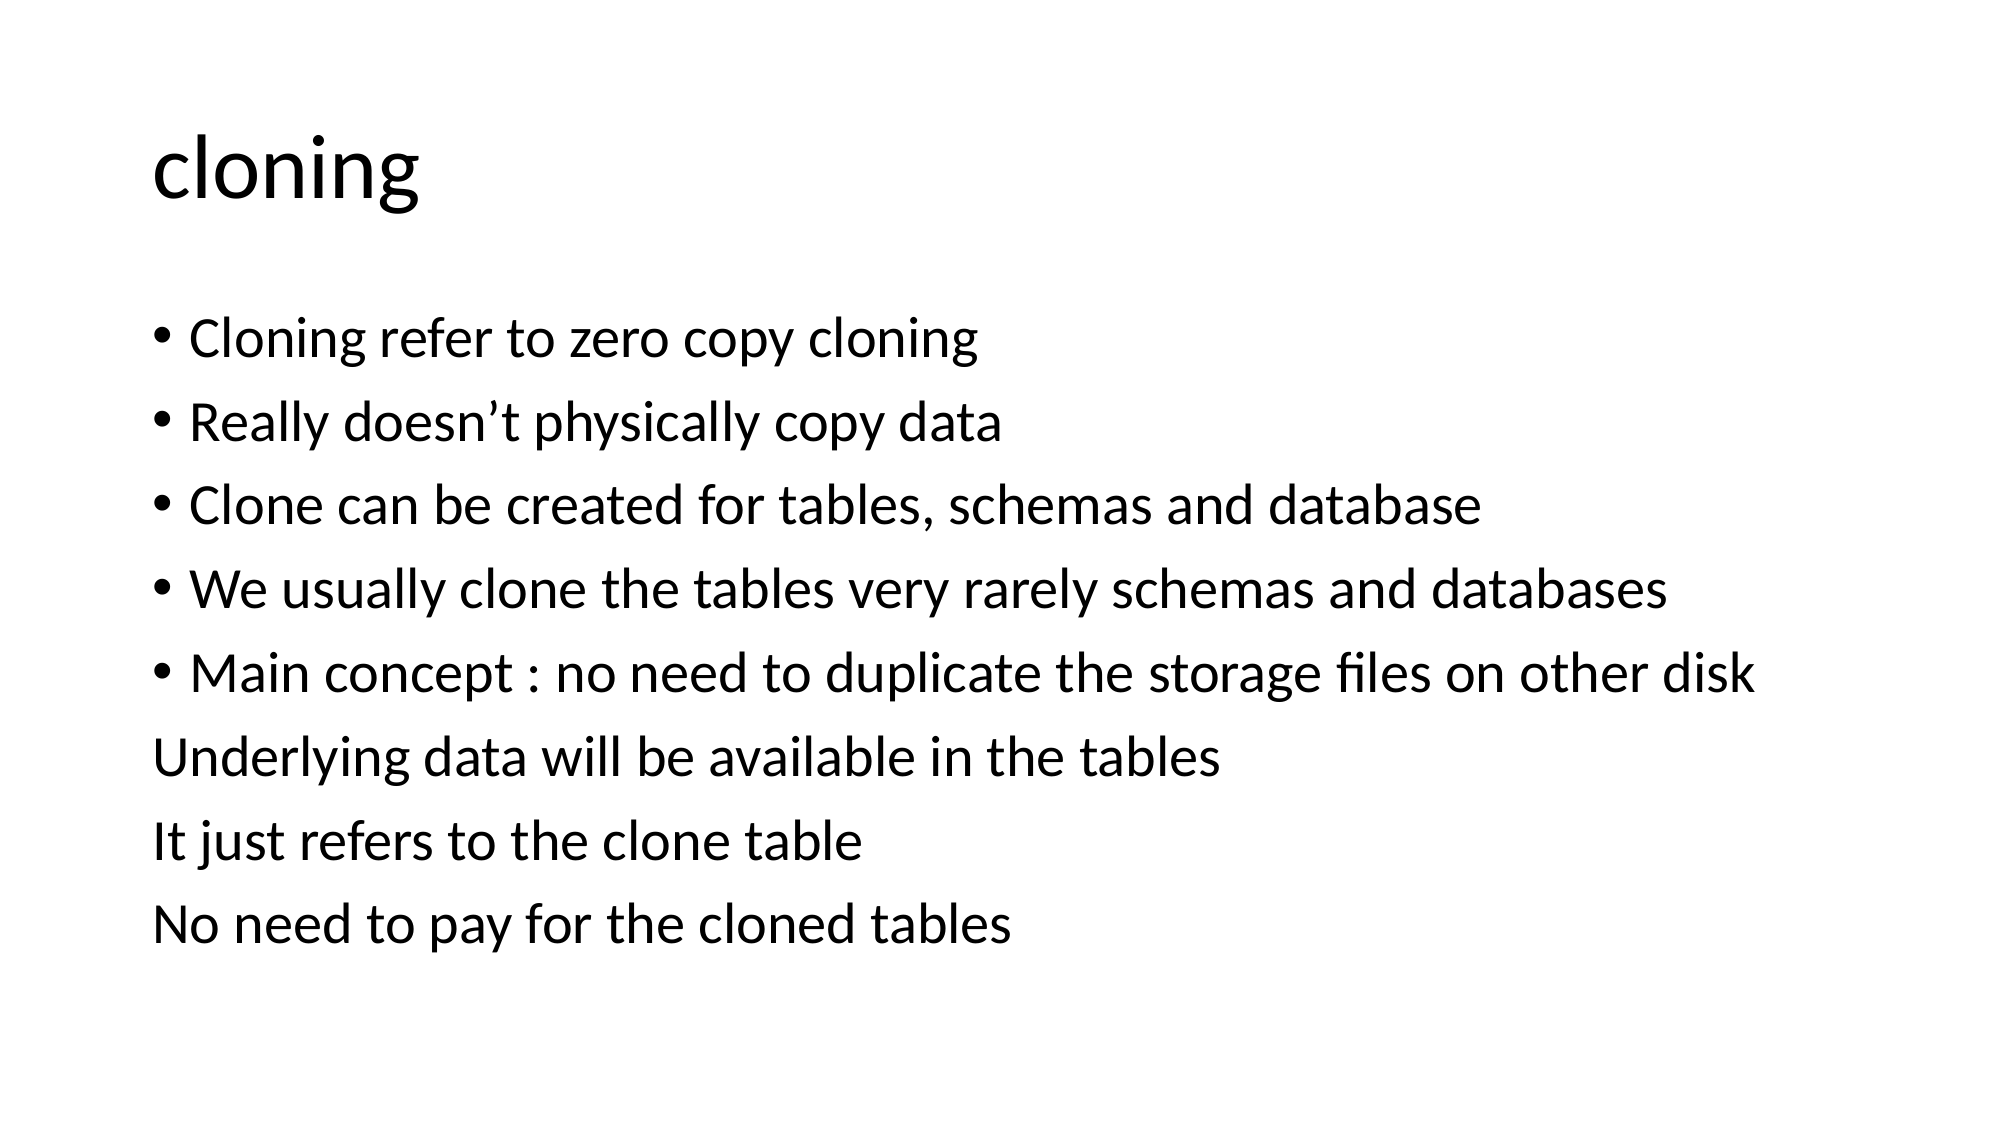

# cloning
Cloning refer to zero copy cloning
Really doesn’t physically copy data
Clone can be created for tables, schemas and database
We usually clone the tables very rarely schemas and databases
Main concept : no need to duplicate the storage files on other disk
Underlying data will be available in the tables
It just refers to the clone table
No need to pay for the cloned tables